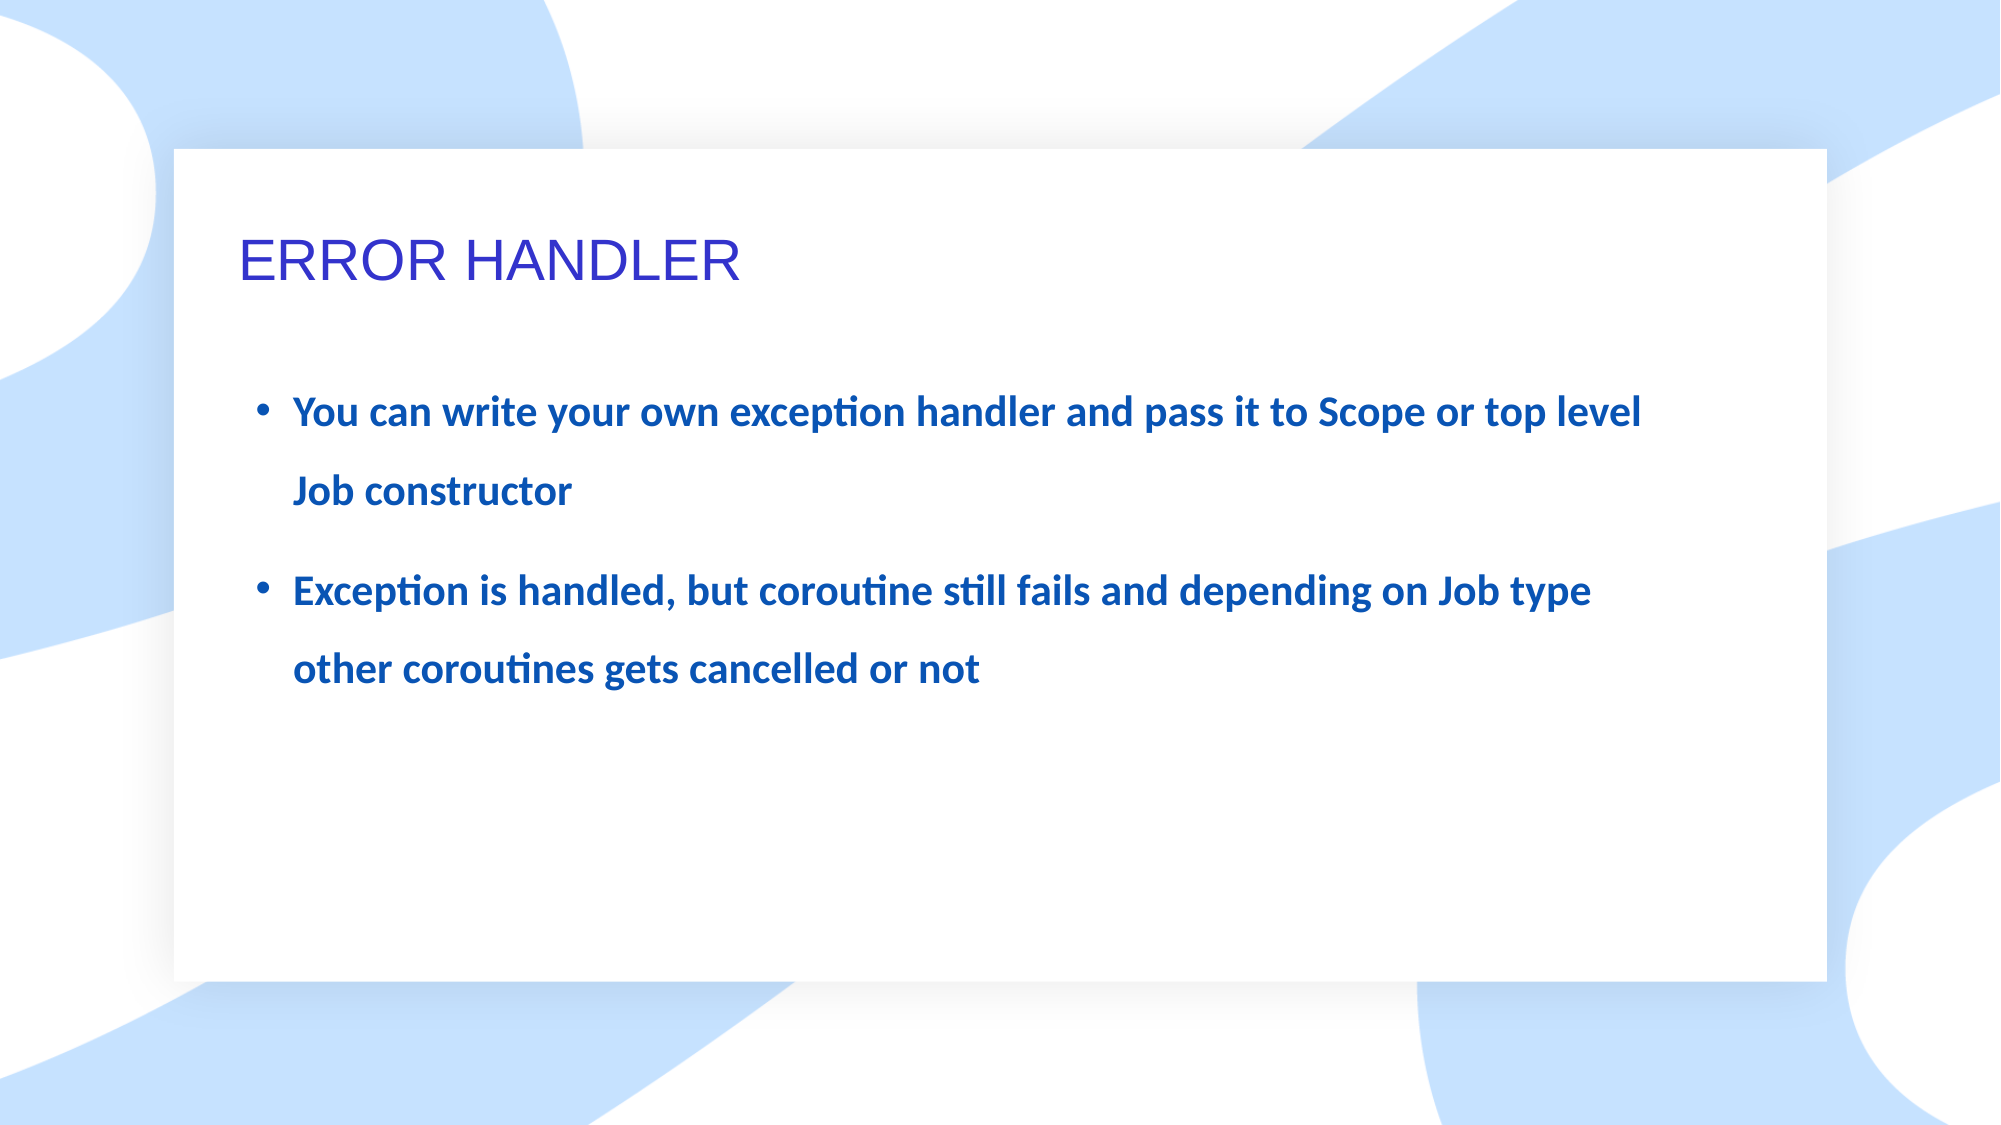

# ERROR HANDLER
You can write your own exception handler and pass it to Scope or top level Job constructor
Exception is handled, but coroutine still fails and depending on Job type other coroutines gets cancelled or not